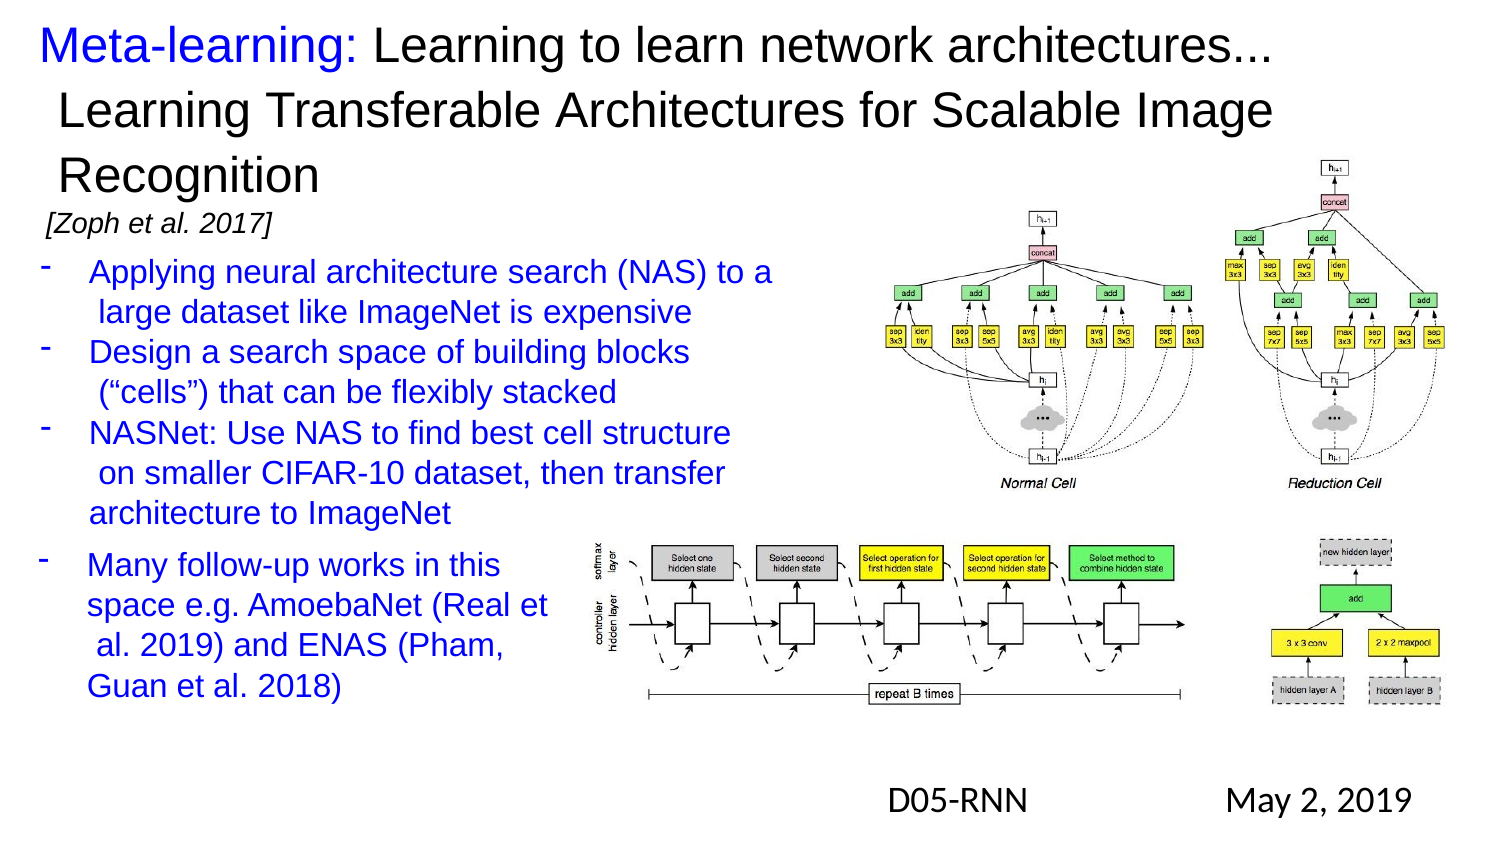

# Meta-learning: Learning to learn network architectures...  Learning Transferable Architectures for Scalable Image  Recognition

[Zoph et al. 2017]
Applying neural architecture search (NAS) to a  large dataset like ImageNet is expensive
Design a search space of building blocks  (“cells”) that can be flexibly stacked
NASNet: Use NAS to find best cell structure  on smaller CIFAR-10 dataset, then transfer  architecture to ImageNet
Many follow-up works in this  space e.g. AmoebaNet (Real et  al. 2019) and ENAS (Pham,  Guan et al. 2018)

D05-RNN
May 2, 2019
Fei-Fei Li & Justin Johnson & Serena Yeung
10